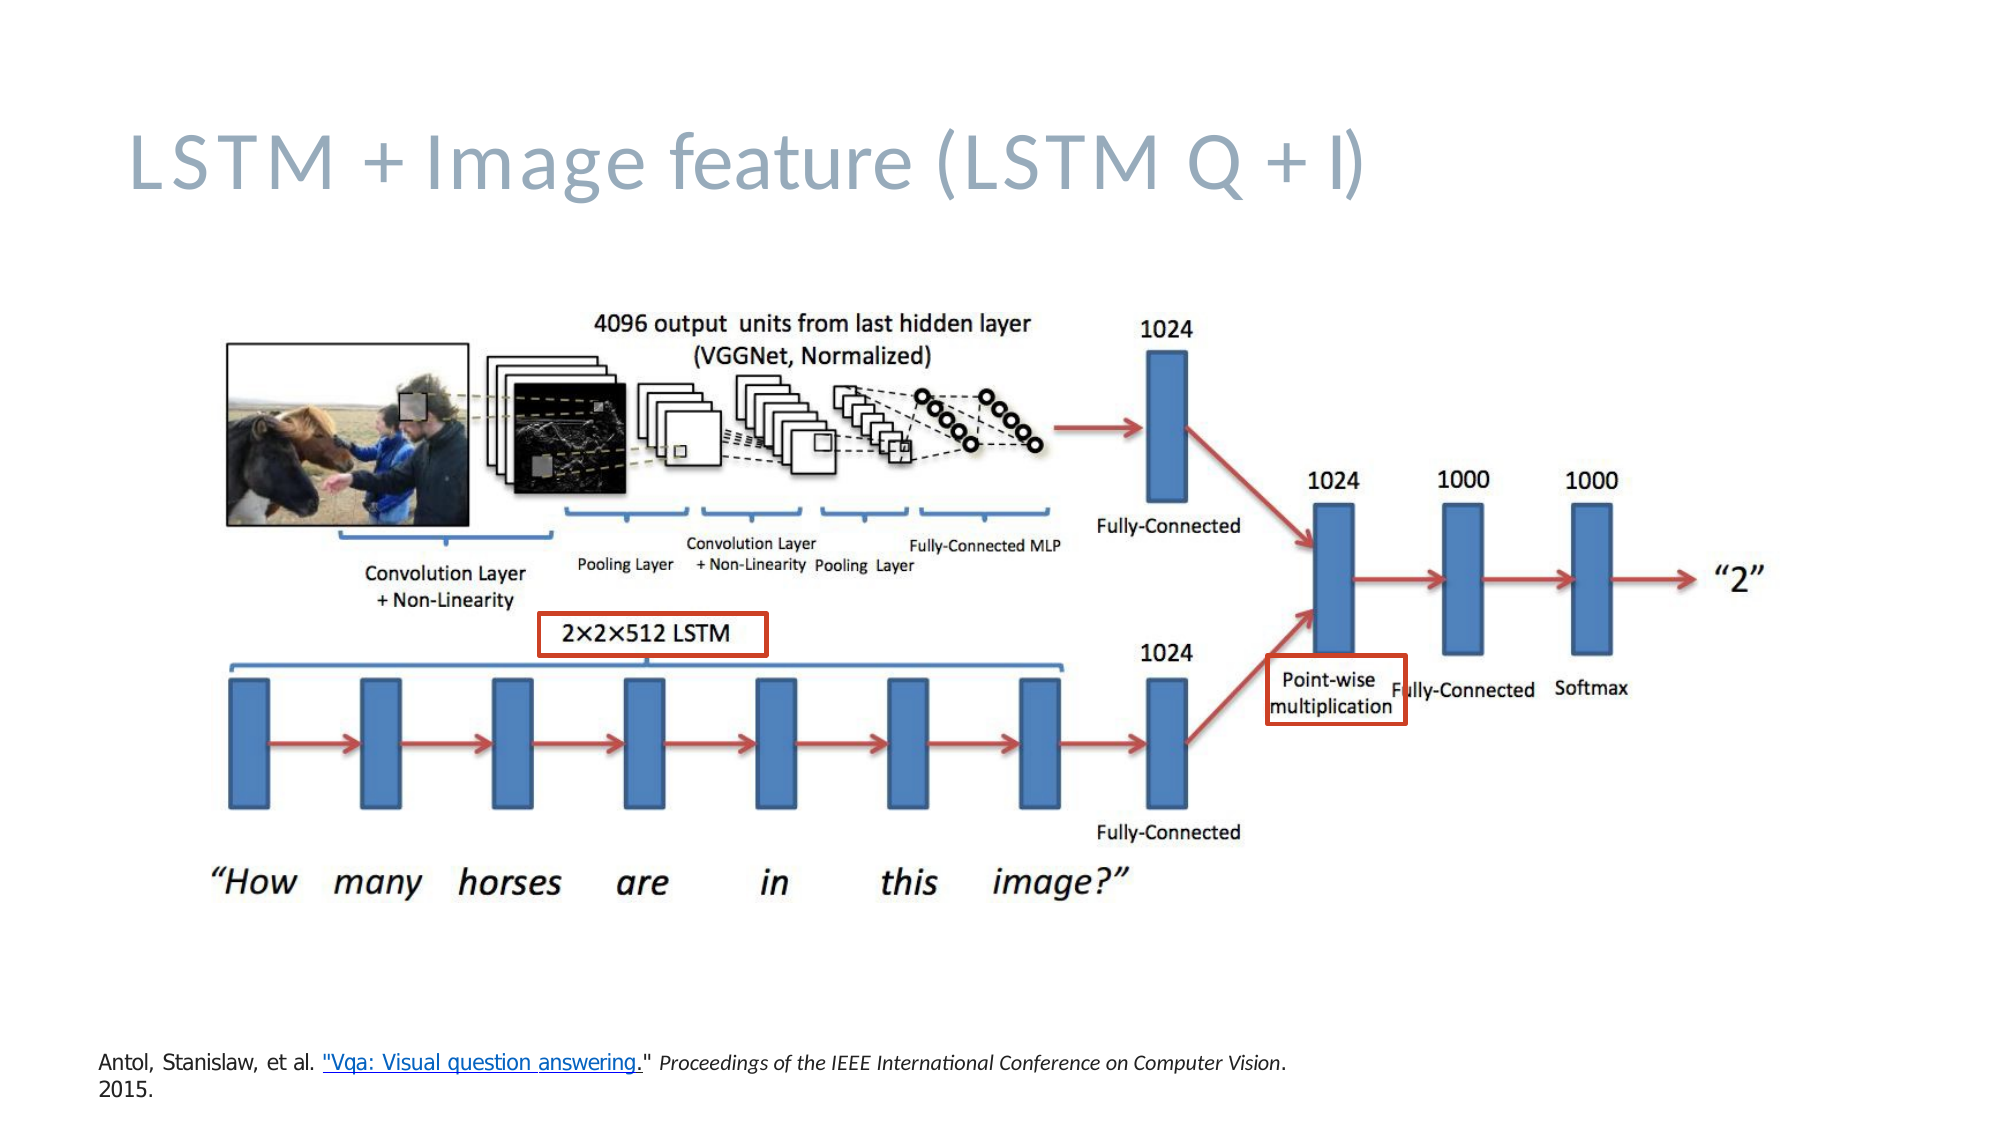

# LSTM + Image feature (LSTM Q + I)

Antol, Stanislaw, et al. "Vqa: Visual question answering." Proceedings of the IEEE International Conference on Computer Vision. 2015.